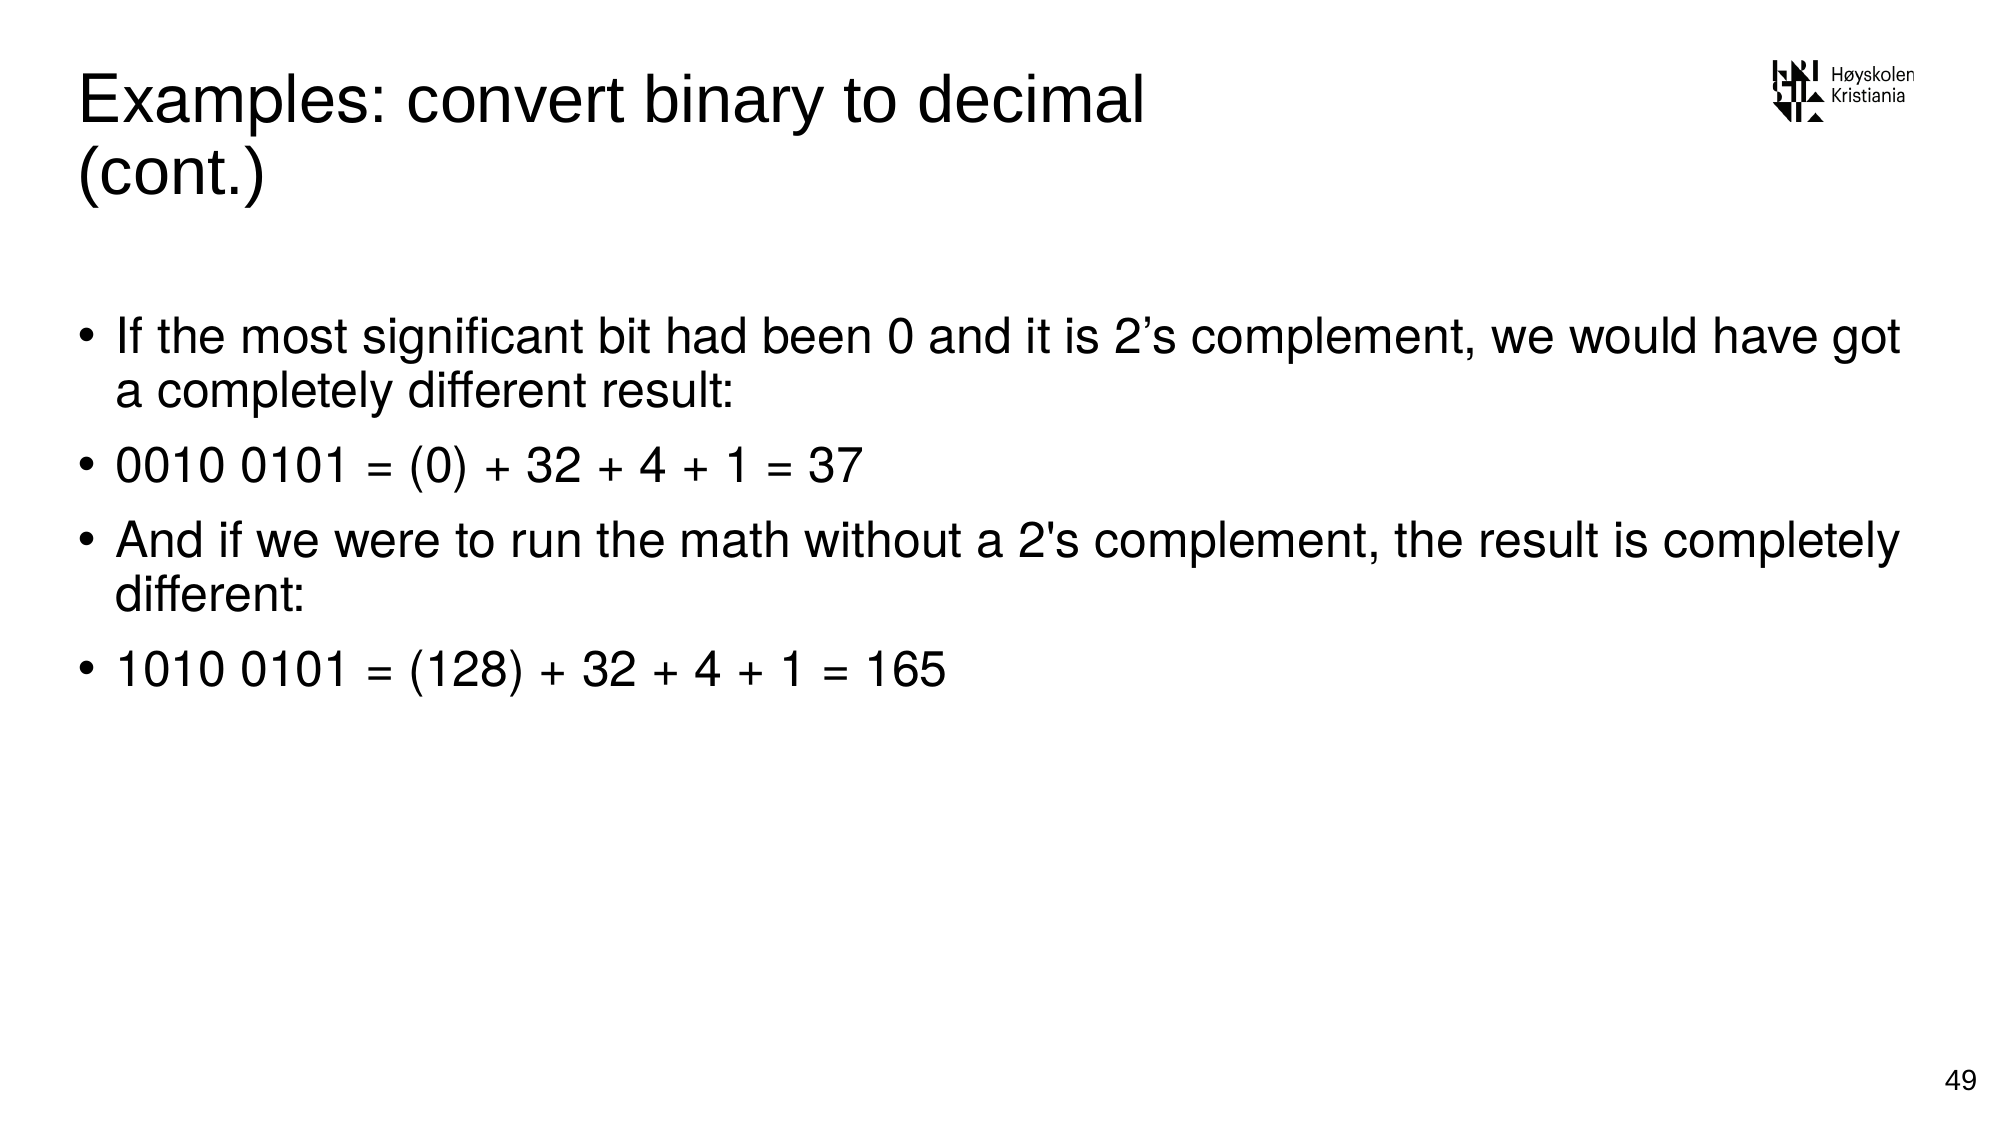

# Examples: convert binary to decimal (cont.)
If the most significant bit had been 0 and it is 2’s complement, we would have got a completely different result:
0010 0101 = (0) + 32 + 4 + 1 = 37
And if we were to run the math without a 2's complement, the result is completely different:
1010 0101 = (128) + 32 + 4 + 1 = 165